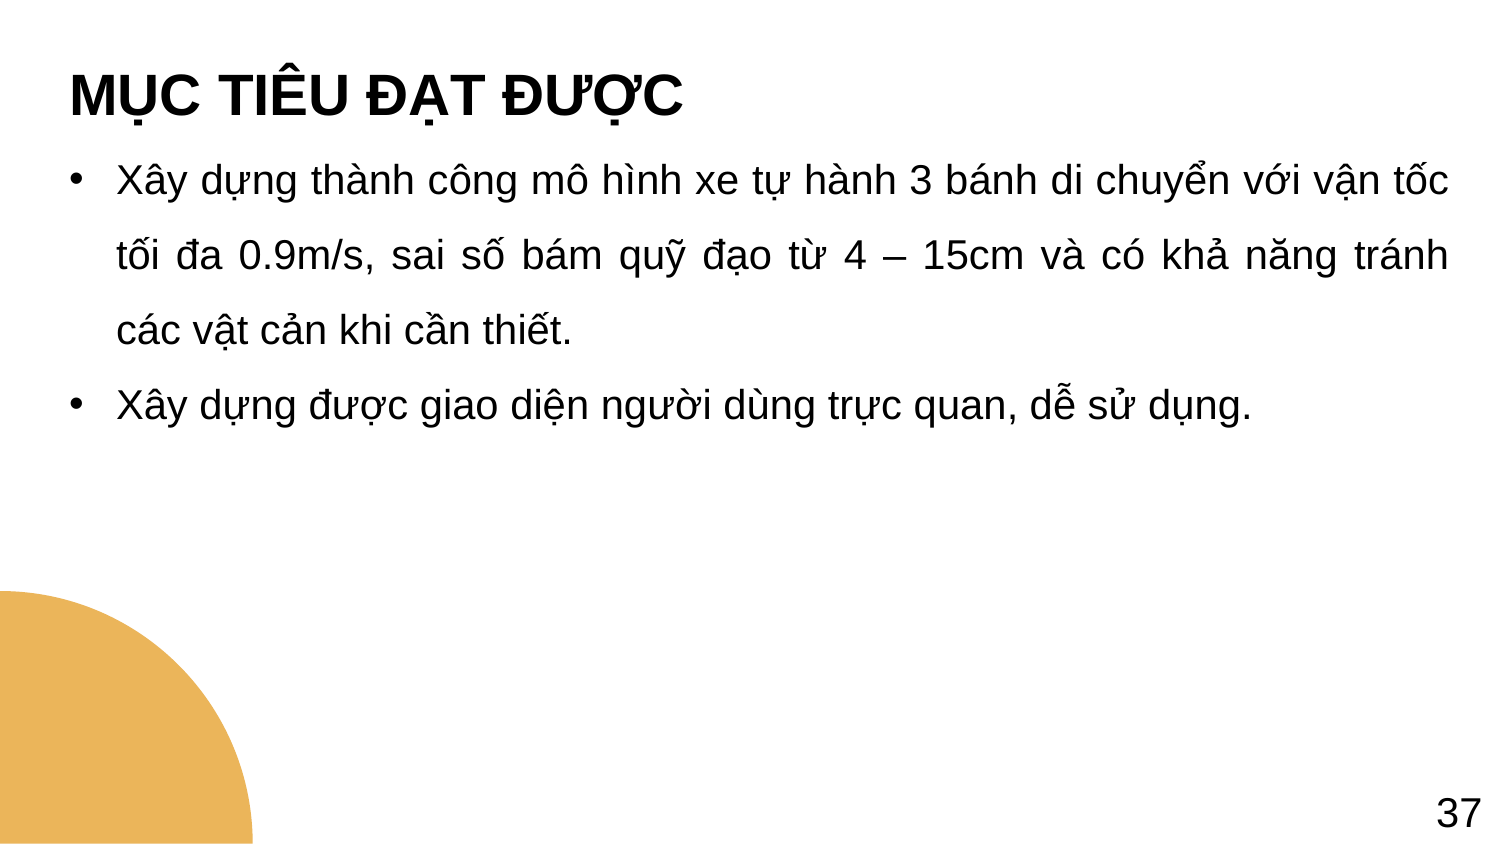

MỤC TIÊU ĐẠT ĐƯỢC

Xây dựng thành công mô hình xe tự hành 3 bánh di chuyển với vận tốc tối đa 0.9m/s, sai số bám quỹ đạo từ 4 – 15cm và có khả năng tránh các vật cản khi cần thiết.
Xây dựng được giao diện người dùng trực quan, dễ sử dụng.

37